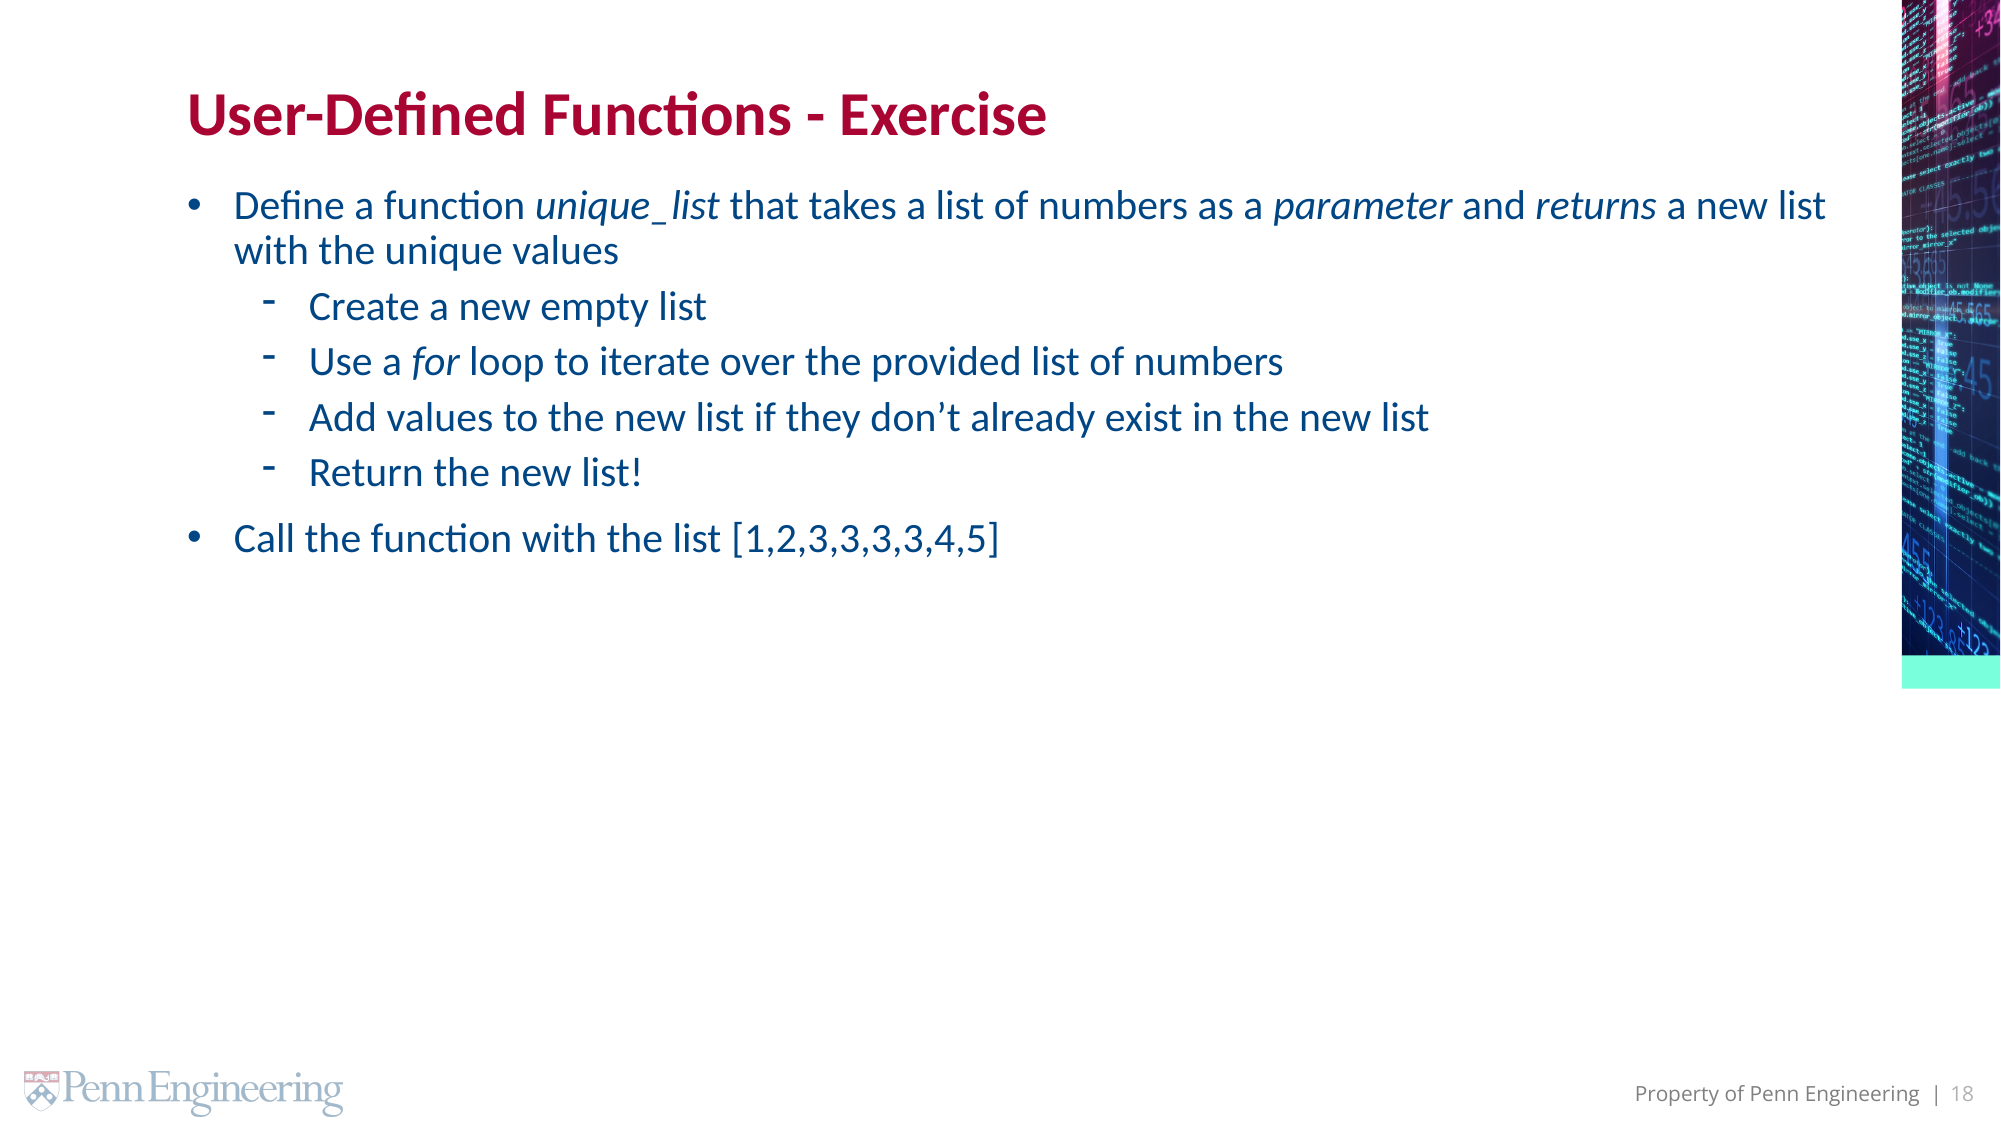

# User-Defined Functions - Exercise
Define a function unique_list that takes a list of numbers as a parameter and returns a new list with the unique values
Create a new empty list
Use a for loop to iterate over the provided list of numbers
Add values to the new list if they don’t already exist in the new list
Return the new list!
Call the function with the list [1,2,3,3,3,3,4,5]
18